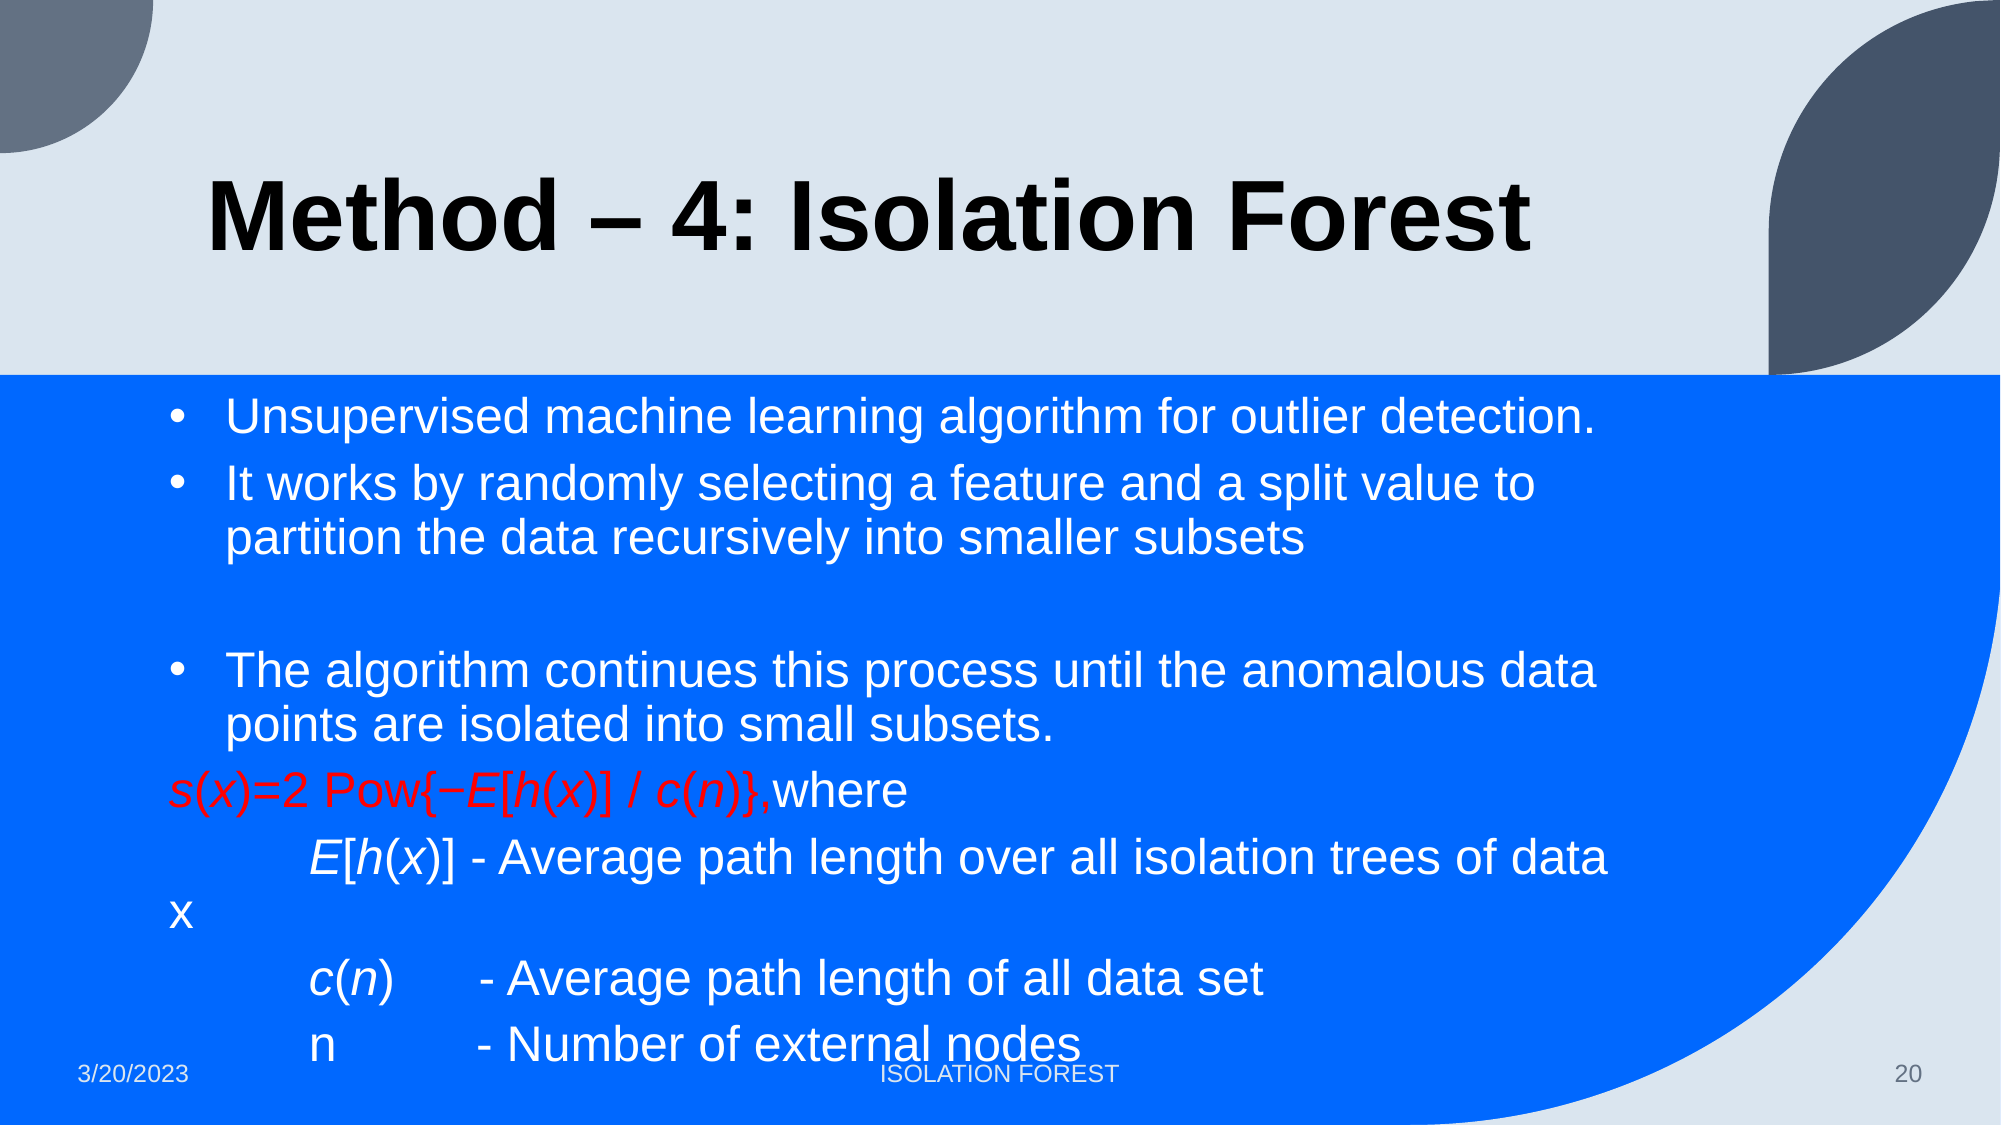

# Method – 4: Isolation Forest
Unsupervised machine learning algorithm for outlier detection.
It works by randomly selecting a feature and a split value to partition the data recursively into smaller subsets

The algorithm continues this process until the anomalous data points are isolated into small subsets.
s(x)=2 Pow{−E[h(x)] / c(n)},where
          E[h(x)] - Average path length over all isolation trees of data x
          c(n)      - Average path length of all data set
          n          - Number of external nodes
3/20/2023
ISOLATION FOREST
20